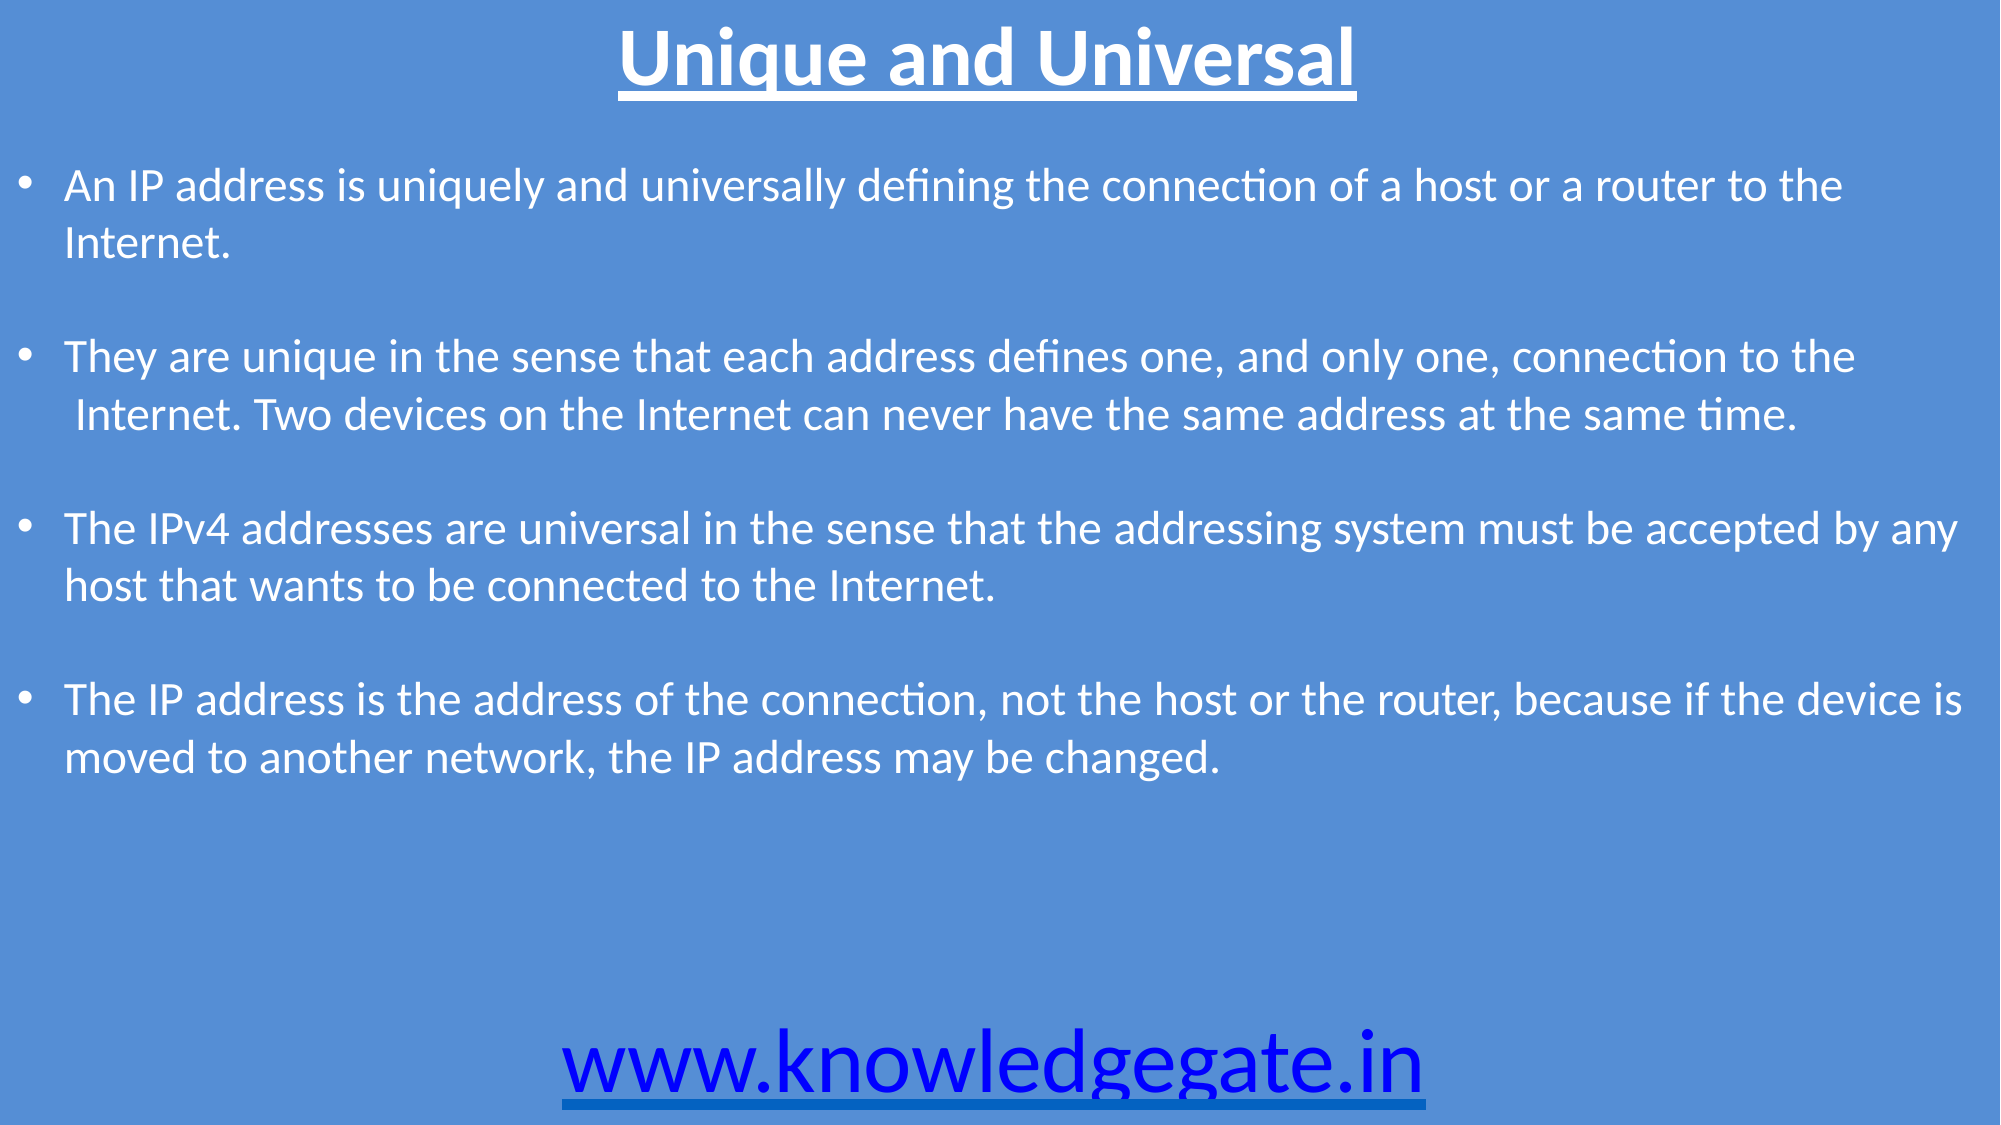

# Unique and Universal
An IP address is uniquely and universally defining the connection of a host or a router to the
Internet.

They are unique in the sense that each address defines one, and only one, connection to the  Internet. Two devices on the Internet can never have the same address at the same time.

The IPv4 addresses are universal in the sense that the addressing system must be accepted by any  host that wants to be connected to the Internet.

The IP address is the address of the connection, not the host or the router, because if the device is  moved to another network, the IP address may be changed.
www.knowledgegate.in